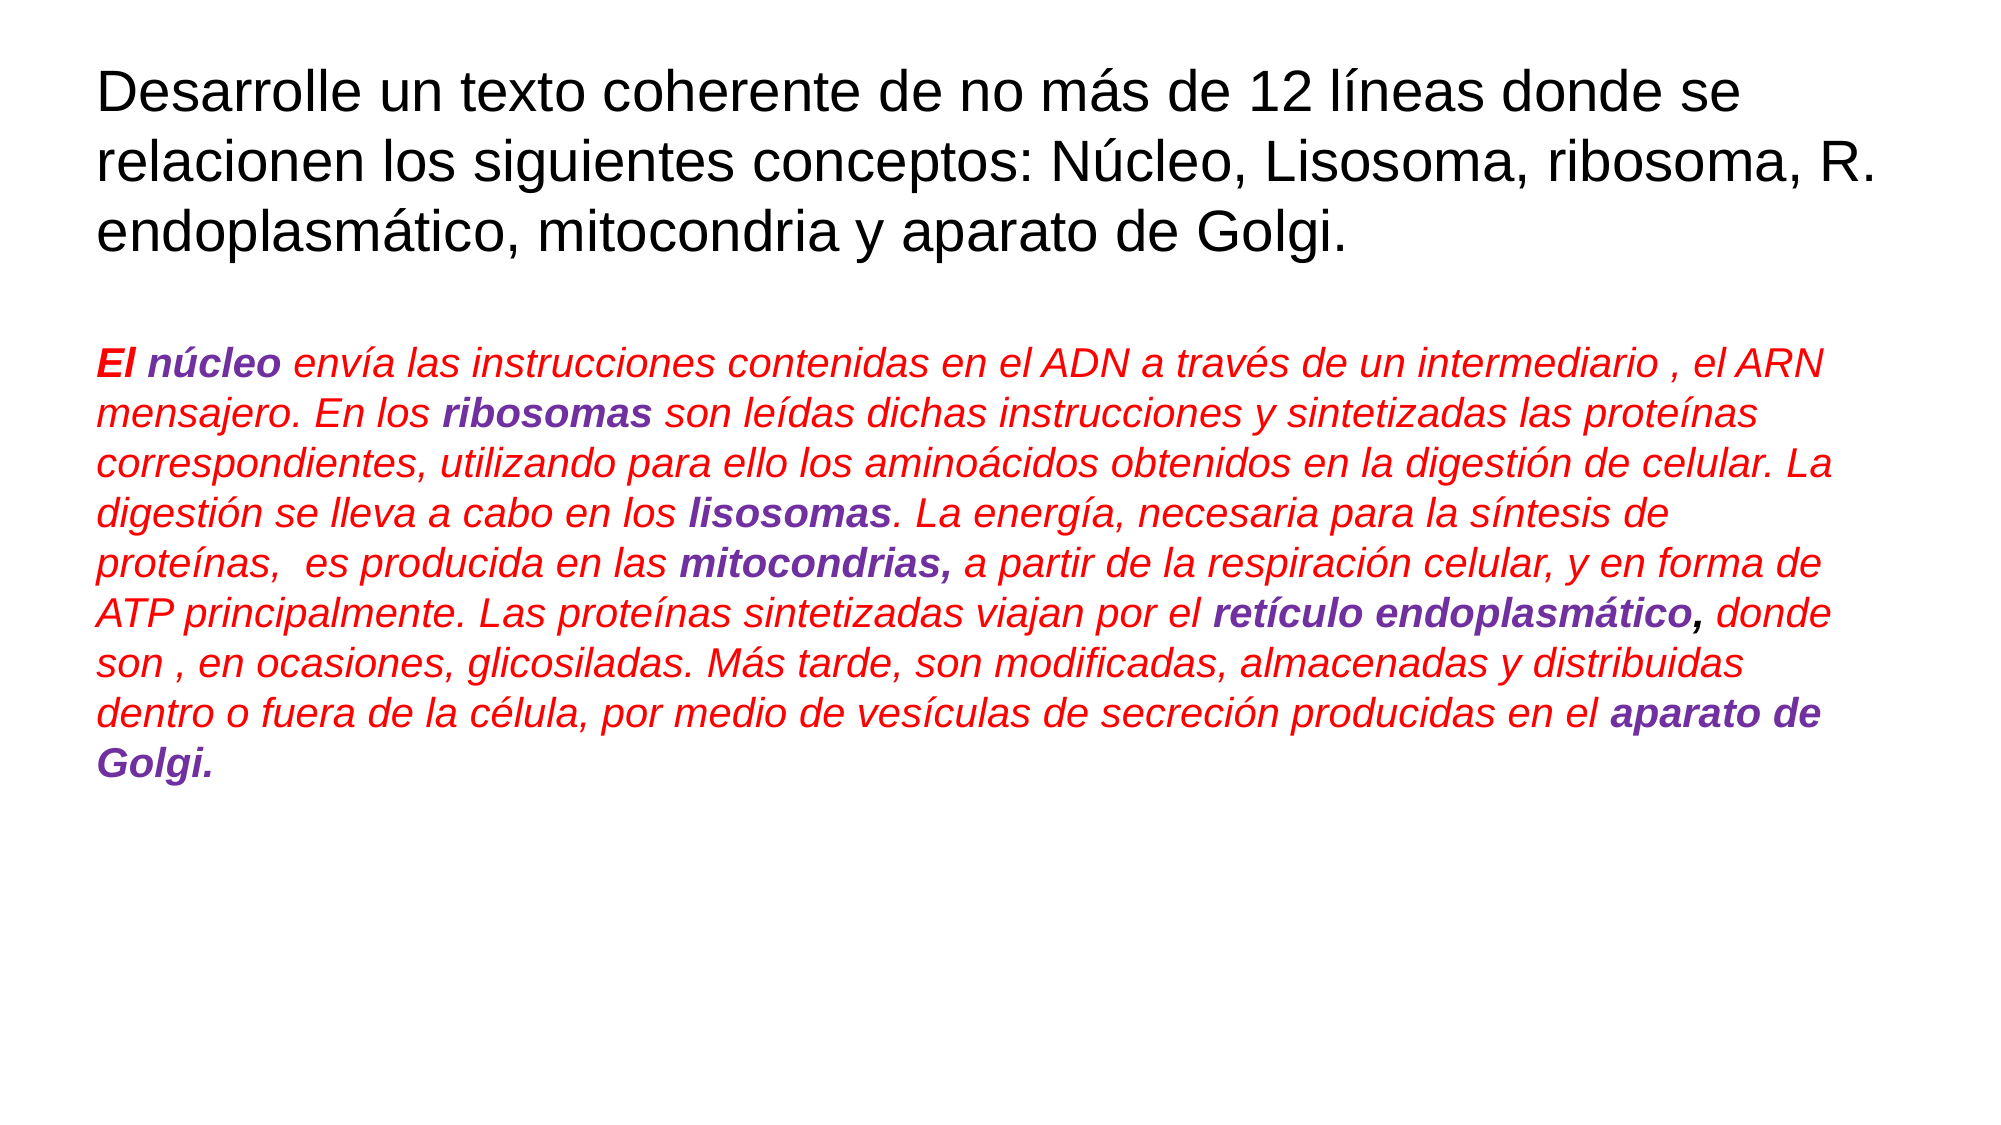

# Desarrolle un texto coherente de no más de 12 líneas donde se relacionen los siguientes conceptos: Núcleo, Lisosoma, ribosoma, R. endoplasmático, mitocondria y aparato de Golgi.
El núcleo envía las instrucciones contenidas en el ADN a través de un intermediario , el ARN mensajero. En los ribosomas son leídas dichas instrucciones y sintetizadas las proteínas correspondientes, utilizando para ello los aminoácidos obtenidos en la digestión de celular. La digestión se lleva a cabo en los lisosomas. La energía, necesaria para la síntesis de proteínas,  es producida en las mitocondrias, a partir de la respiración celular, y en forma de ATP principalmente. Las proteínas sintetizadas viajan por el retículo endoplasmático, donde son , en ocasiones, glicosiladas. Más tarde, son modificadas, almacenadas y distribuidas dentro o fuera de la célula, por medio de vesículas de secreción producidas en el aparato de Golgi.